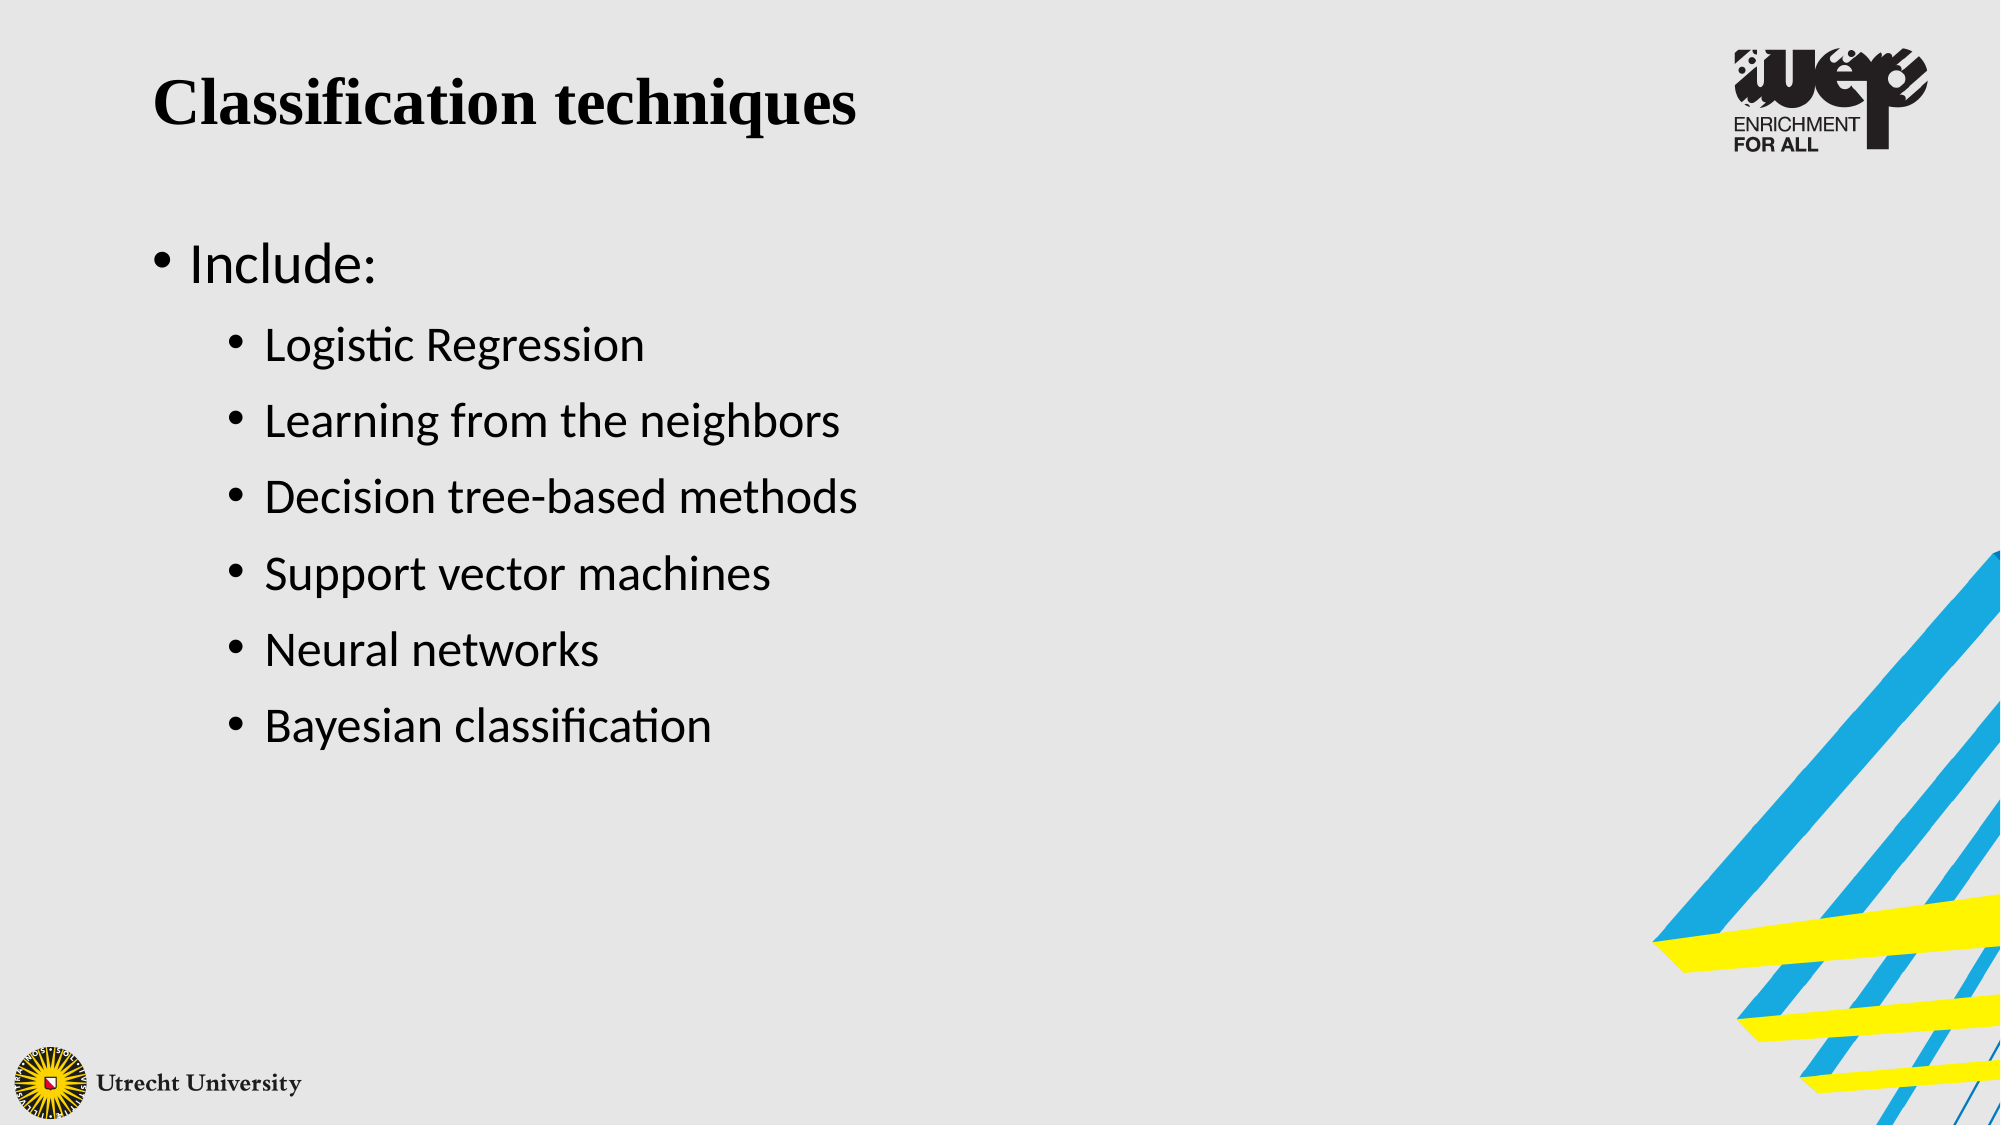

Classification techniques
Include:
Logistic Regression
Learning from the neighbors
Decision tree-based methods
Support vector machines
Neural networks
Bayesian classification